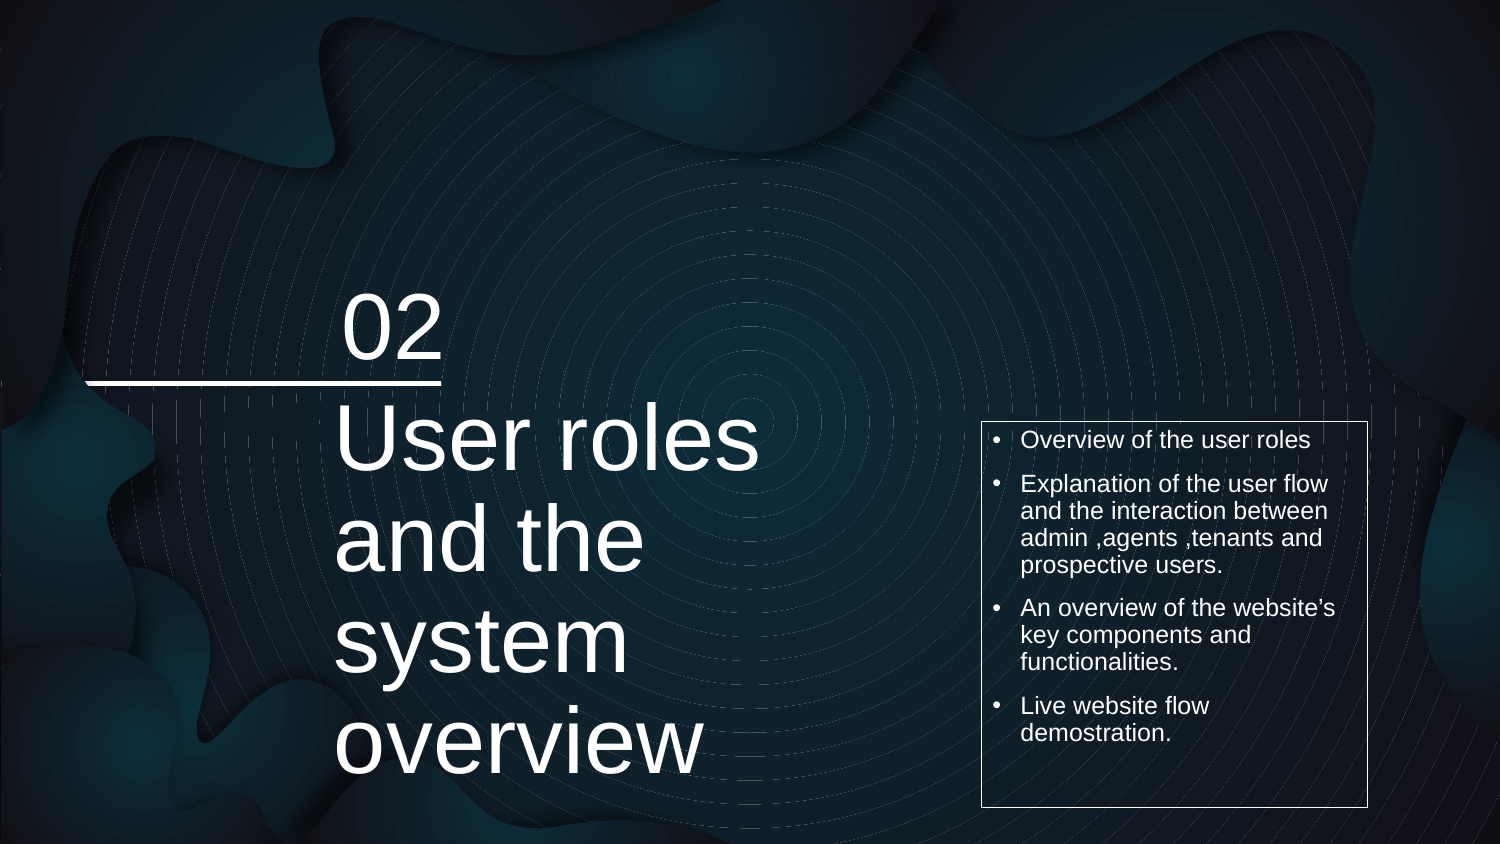

# 02
User roles and the system overview
Overview of the user roles
Explanation of the user flow and the interaction between admin ,agents ,tenants and prospective users.
An overview of the website’s key components and functionalities.
Live website flow demostration.